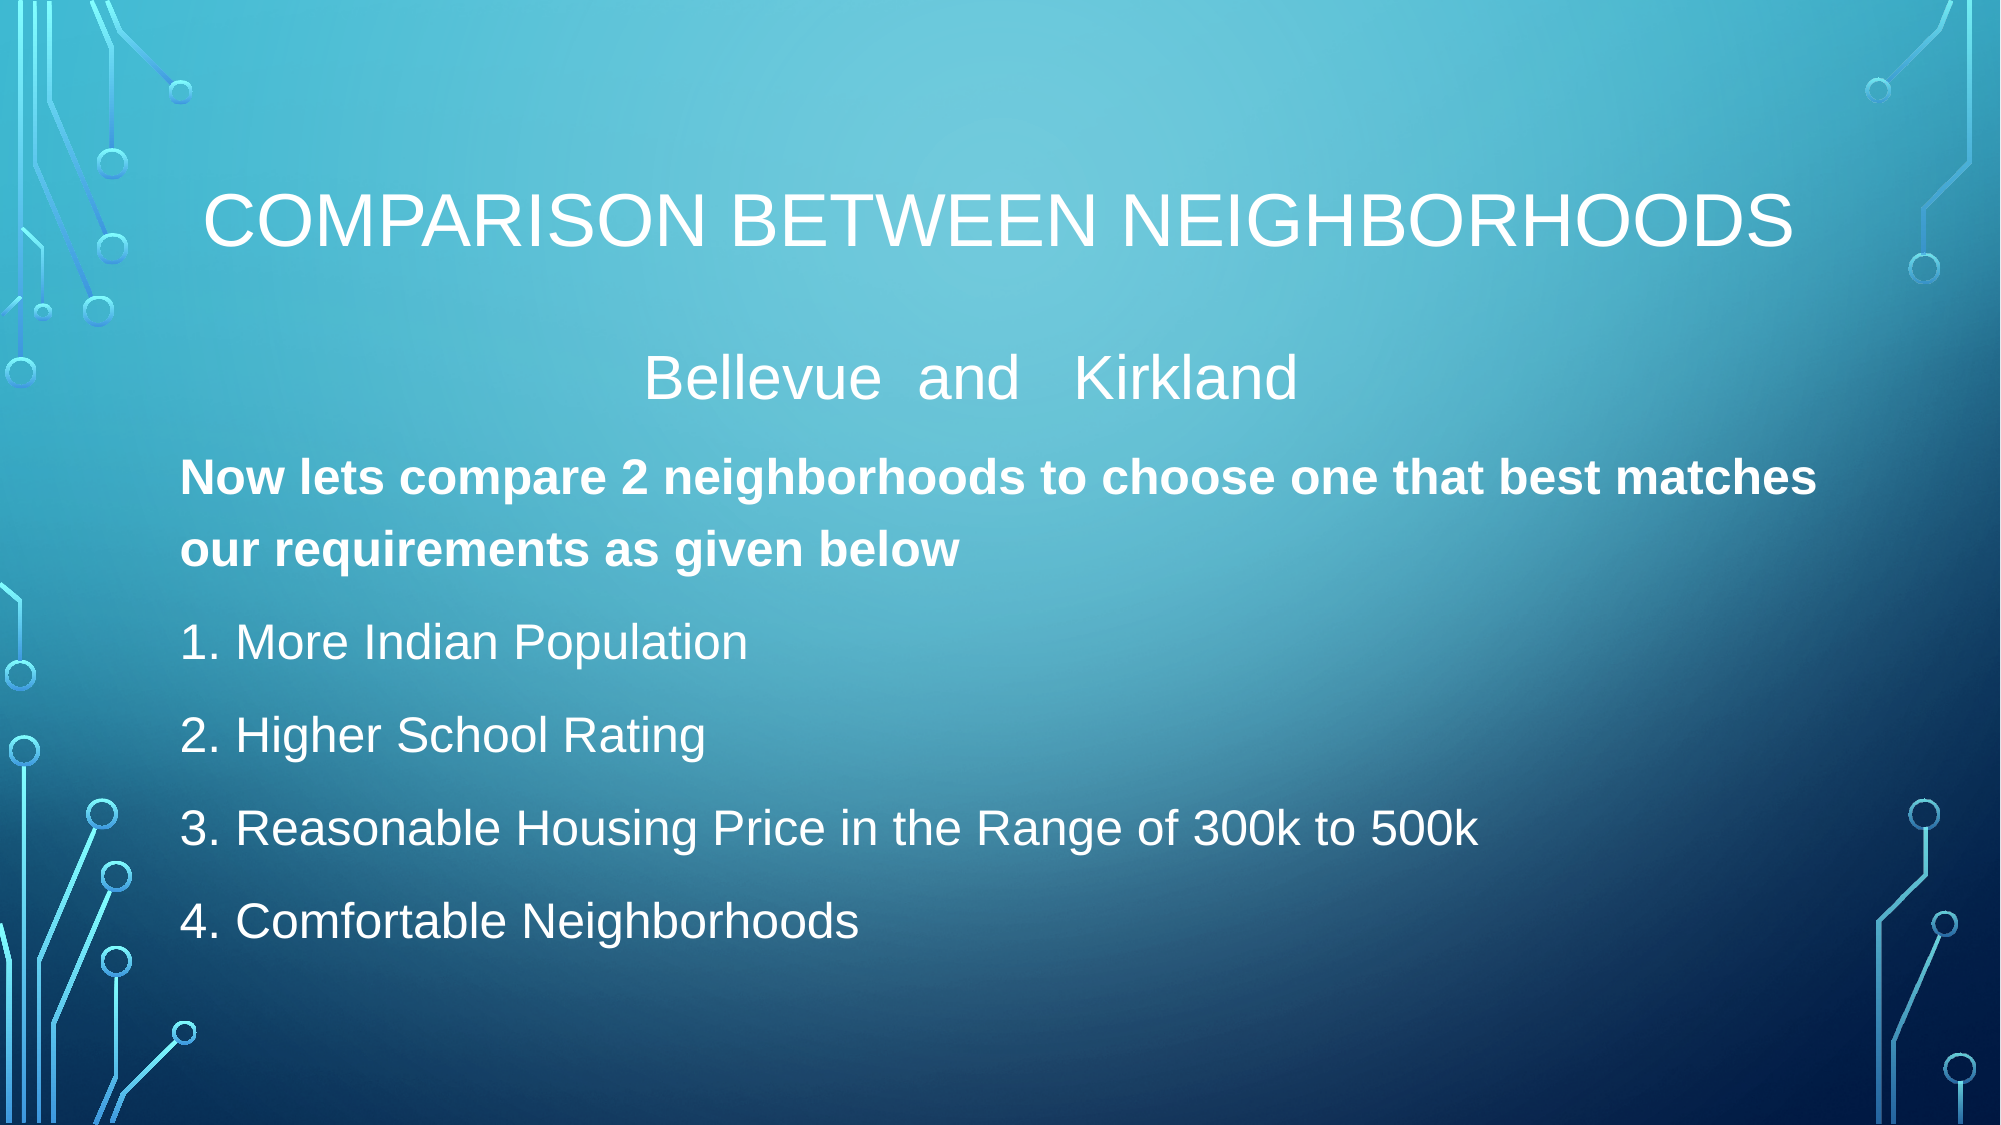

# Comparison between Neighborhoods
			 Bellevue  and   Kirkland
Now lets compare 2 neighborhoods to choose one that best matches our requirements as given below
1. More Indian Population
2. Higher School Rating
3. Reasonable Housing Price in the Range of 300k to 500k
4. Comfortable Neighborhoods